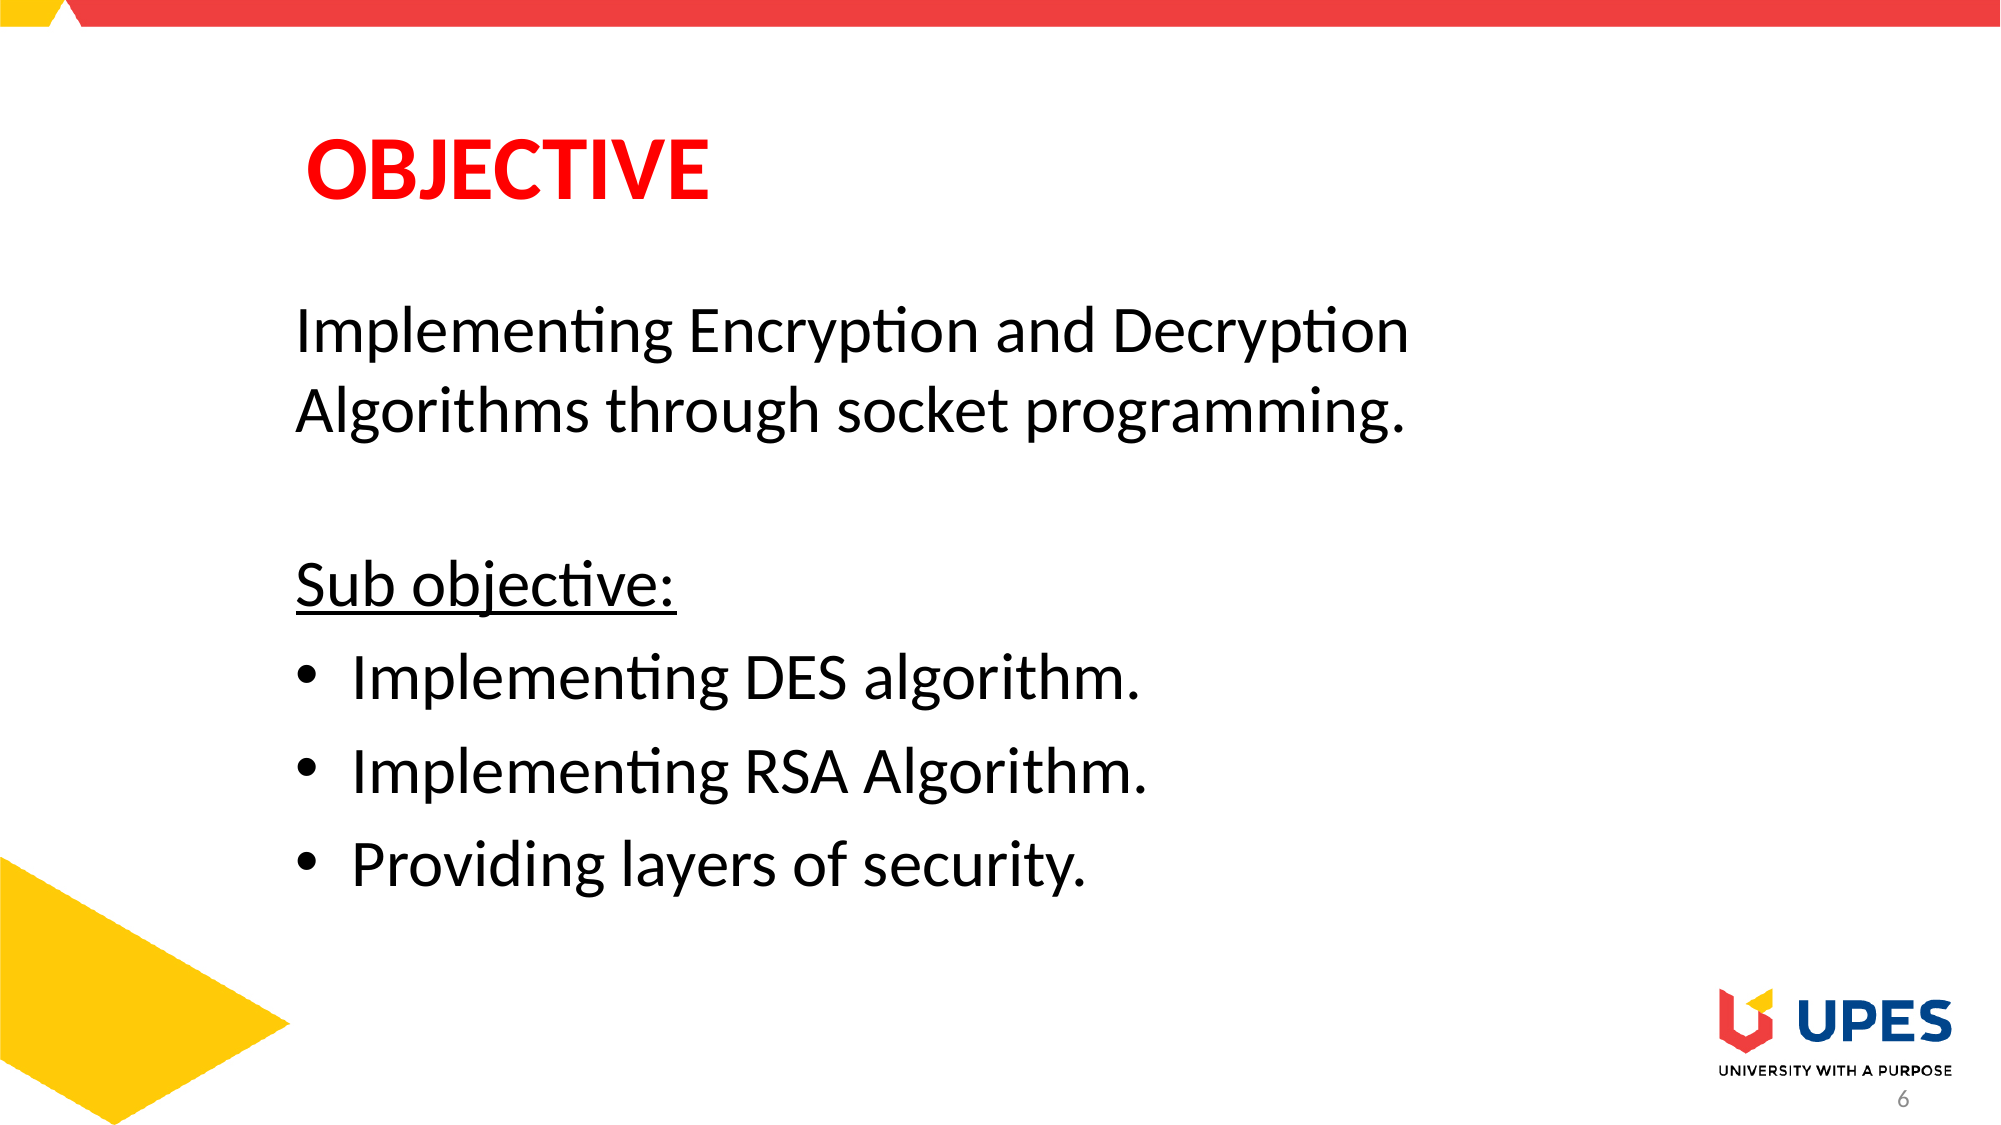

# OBJECTIVE
Implementing Encryption and Decryption Algorithms through socket programming.
Sub objective:
Implementing DES algorithm.
Implementing RSA Algorithm.
Providing layers of security.